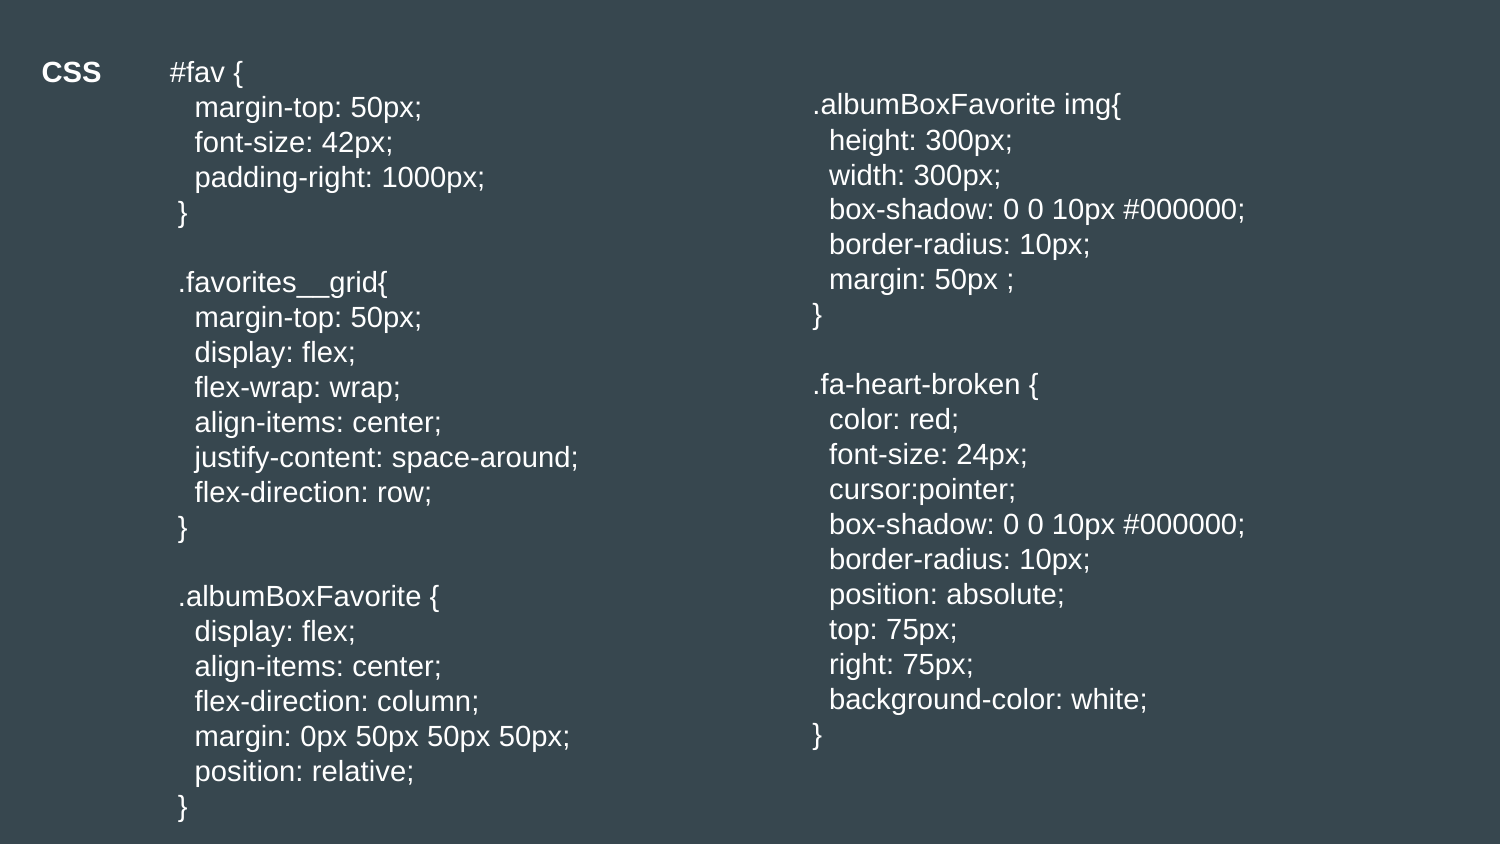

CSS
 #fav {
    margin-top: 50px;
    font-size: 42px;
    padding-right: 1000px;
  }

  .favorites__grid{
    margin-top: 50px;
    display: flex;
    flex-wrap: wrap;
    align-items: center;
    justify-content: space-around;
    flex-direction: row;
  }

  .albumBoxFavorite {
    display: flex;
    align-items: center;
    flex-direction: column;
    margin: 0px 50px 50px 50px;
    position: relative;
  }

  .albumBoxFavorite img{
    height: 300px;
    width: 300px;
    box-shadow: 0 0 10px #000000;
    border-radius: 10px;
    margin: 50px ;
  }

  .fa-heart-broken {
    color: red;
    font-size: 24px;
    cursor:pointer;
    box-shadow: 0 0 10px #000000;
    border-radius: 10px;
    position: absolute;
    top: 75px;
    right: 75px;
    background-color: white;
  }